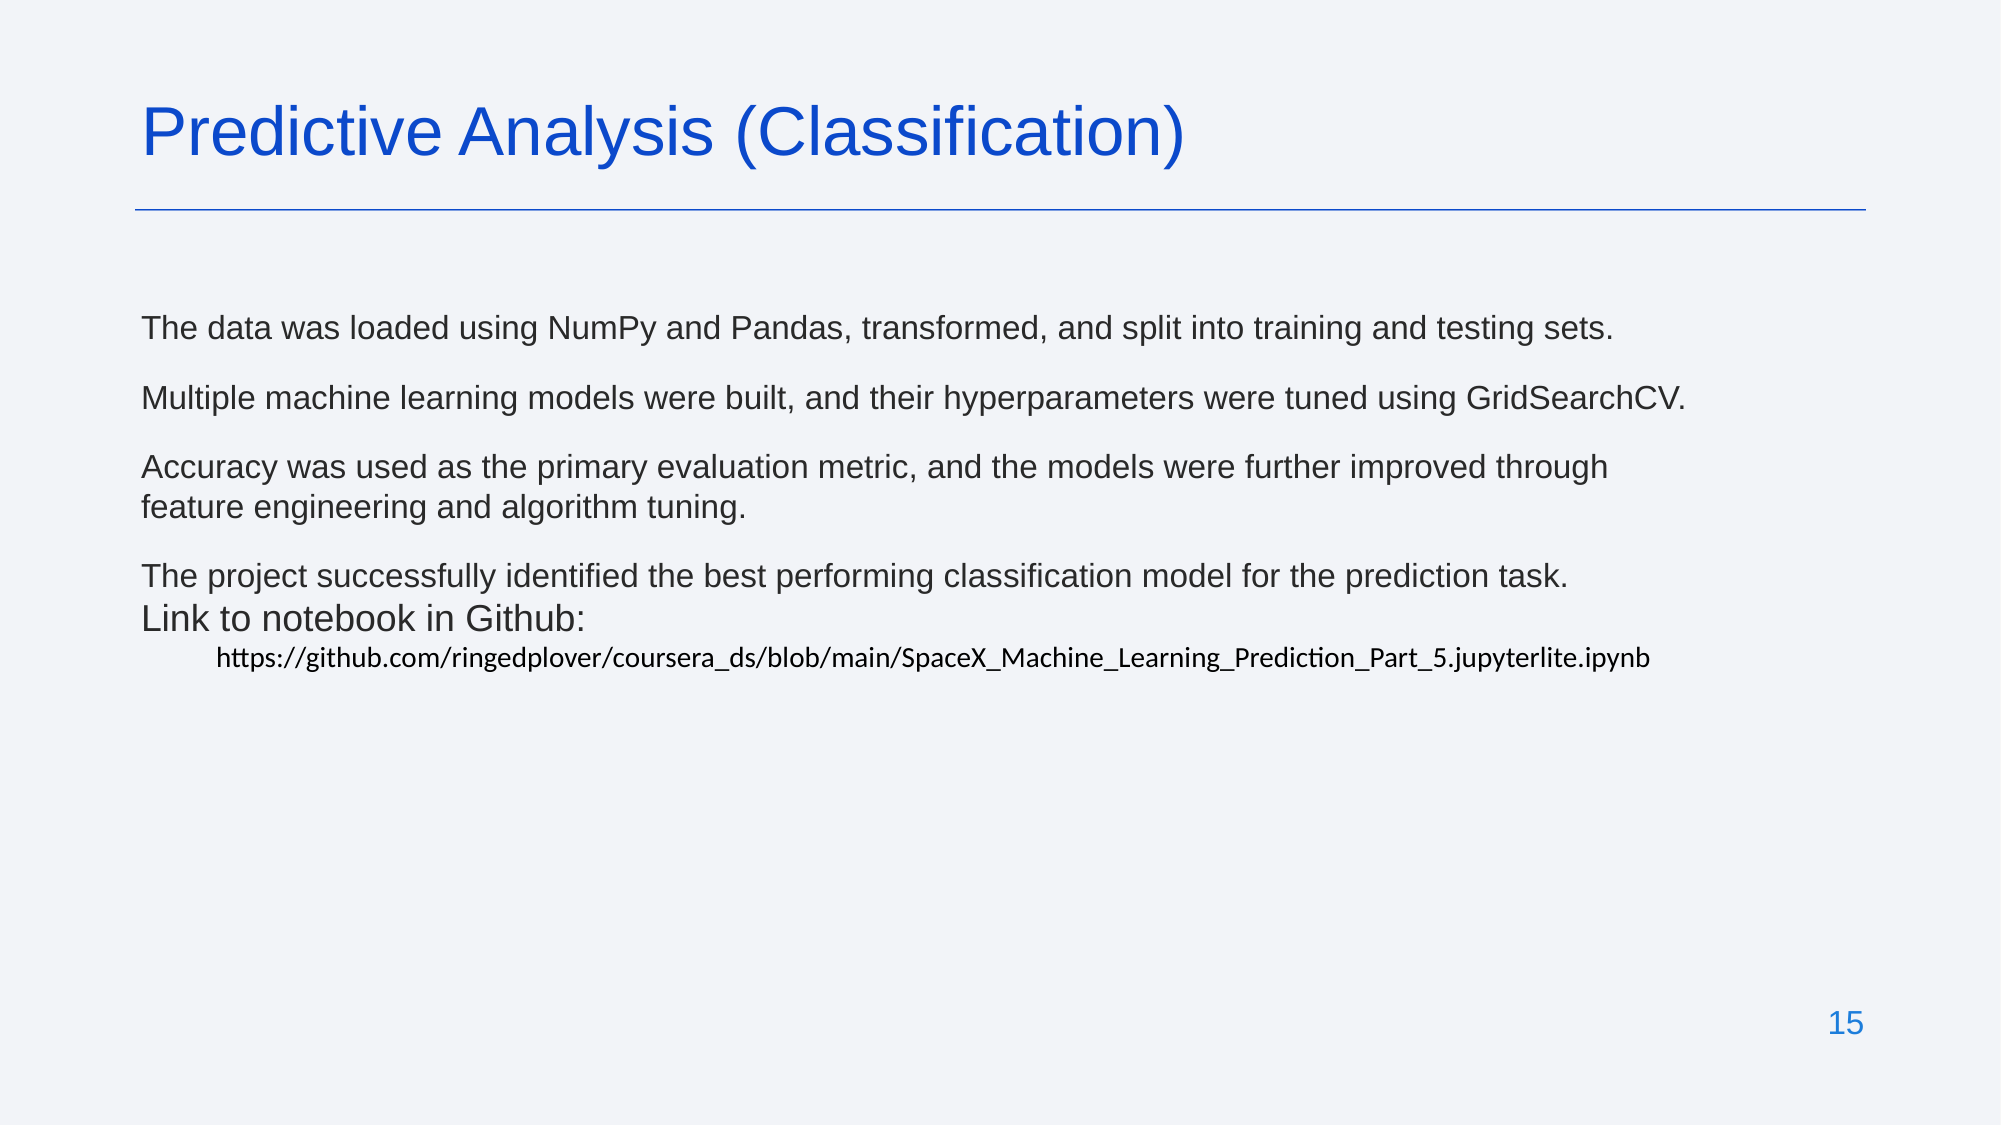

Predictive Analysis (Classification)
The data was loaded using NumPy and Pandas, transformed, and split into training and testing sets.
Multiple machine learning models were built, and their hyperparameters were tuned using GridSearchCV.
Accuracy was used as the primary evaluation metric, and the models were further improved through feature engineering and algorithm tuning.
The project successfully identified the best performing classification model for the prediction task.
Link to notebook in Github:
https://github.com/ringedplover/coursera_ds/blob/main/SpaceX_Machine_Learning_Prediction_Part_5.jupyterlite.ipynb
15